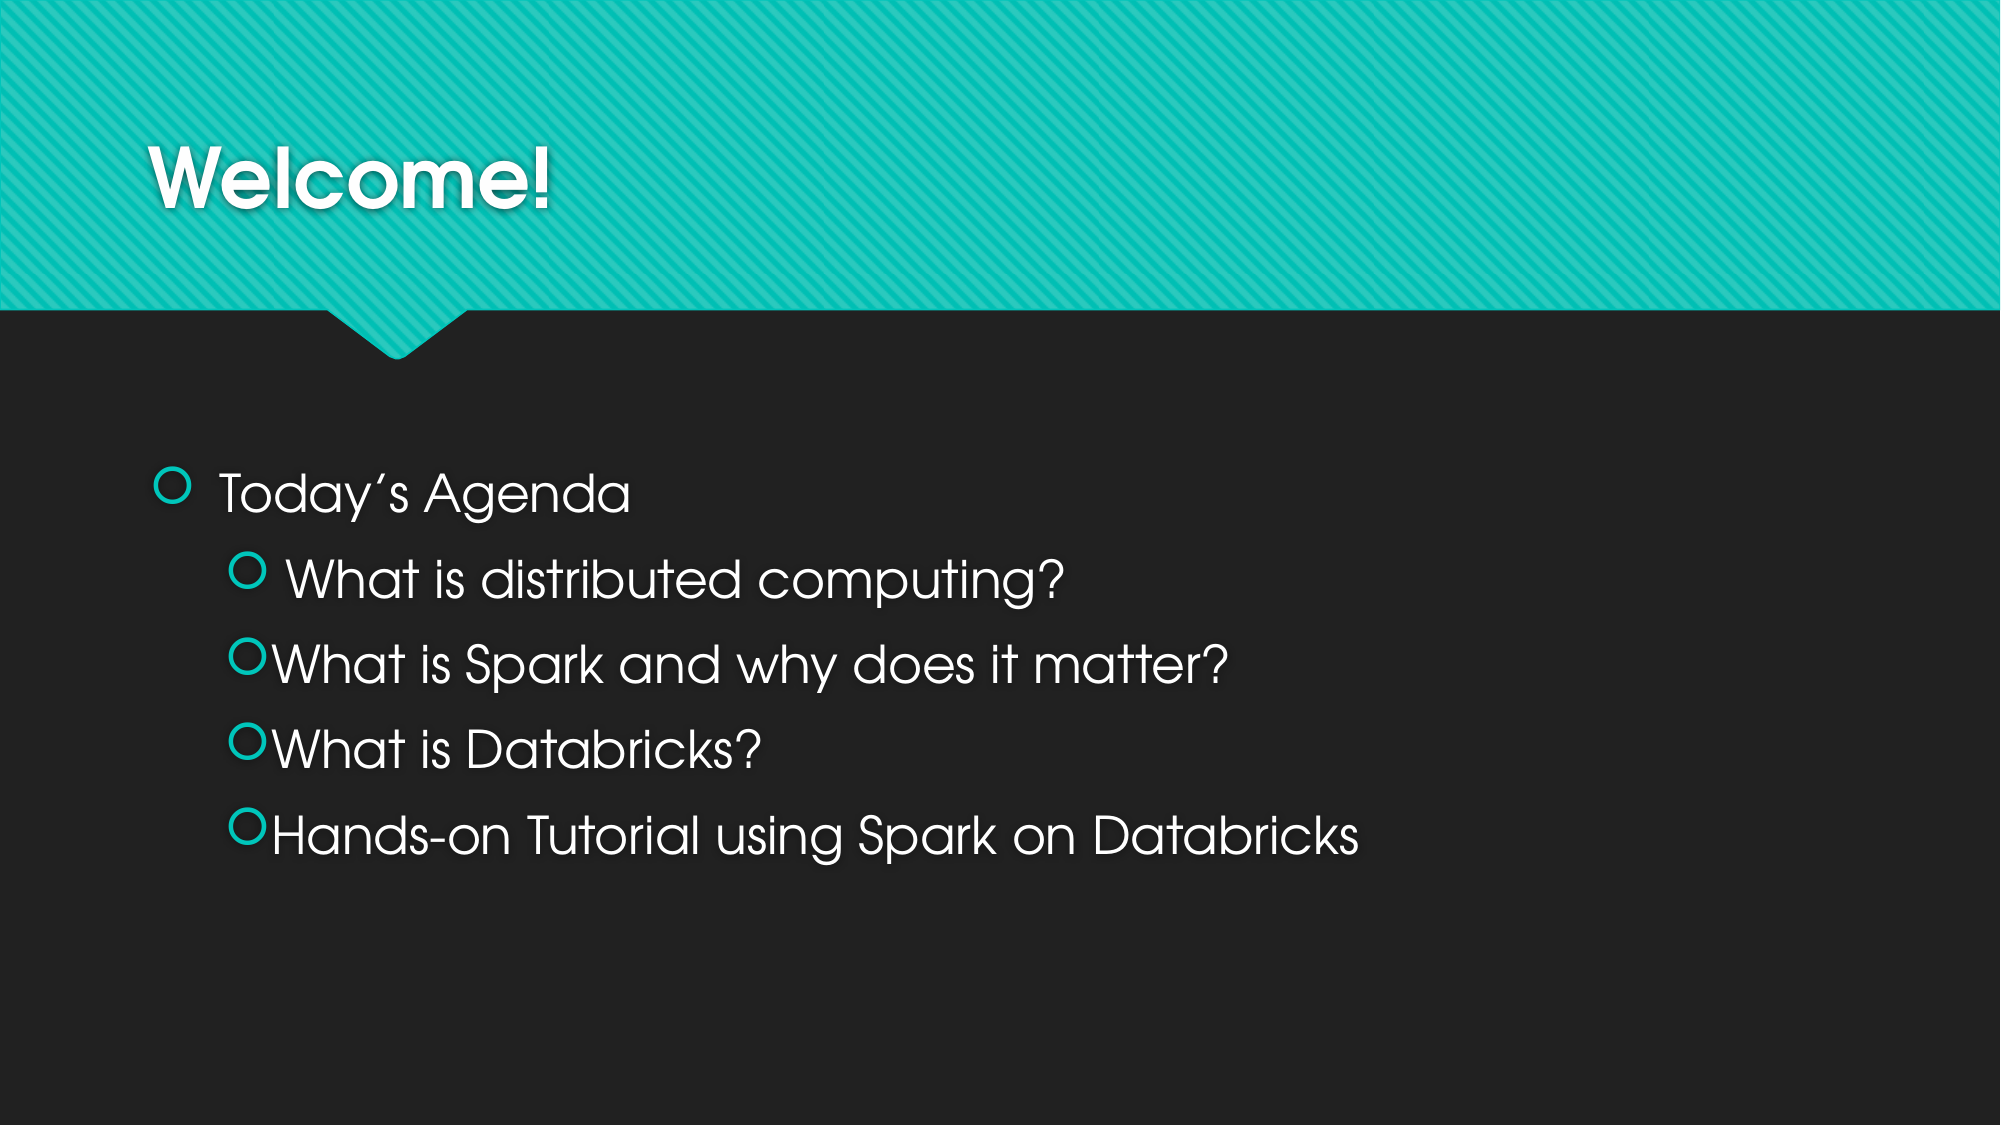

# Welcome!
 Today’s Agenda
 What is distributed computing?
What is Spark and why does it matter?
What is Databricks?
Hands-on Tutorial using Spark on Databricks